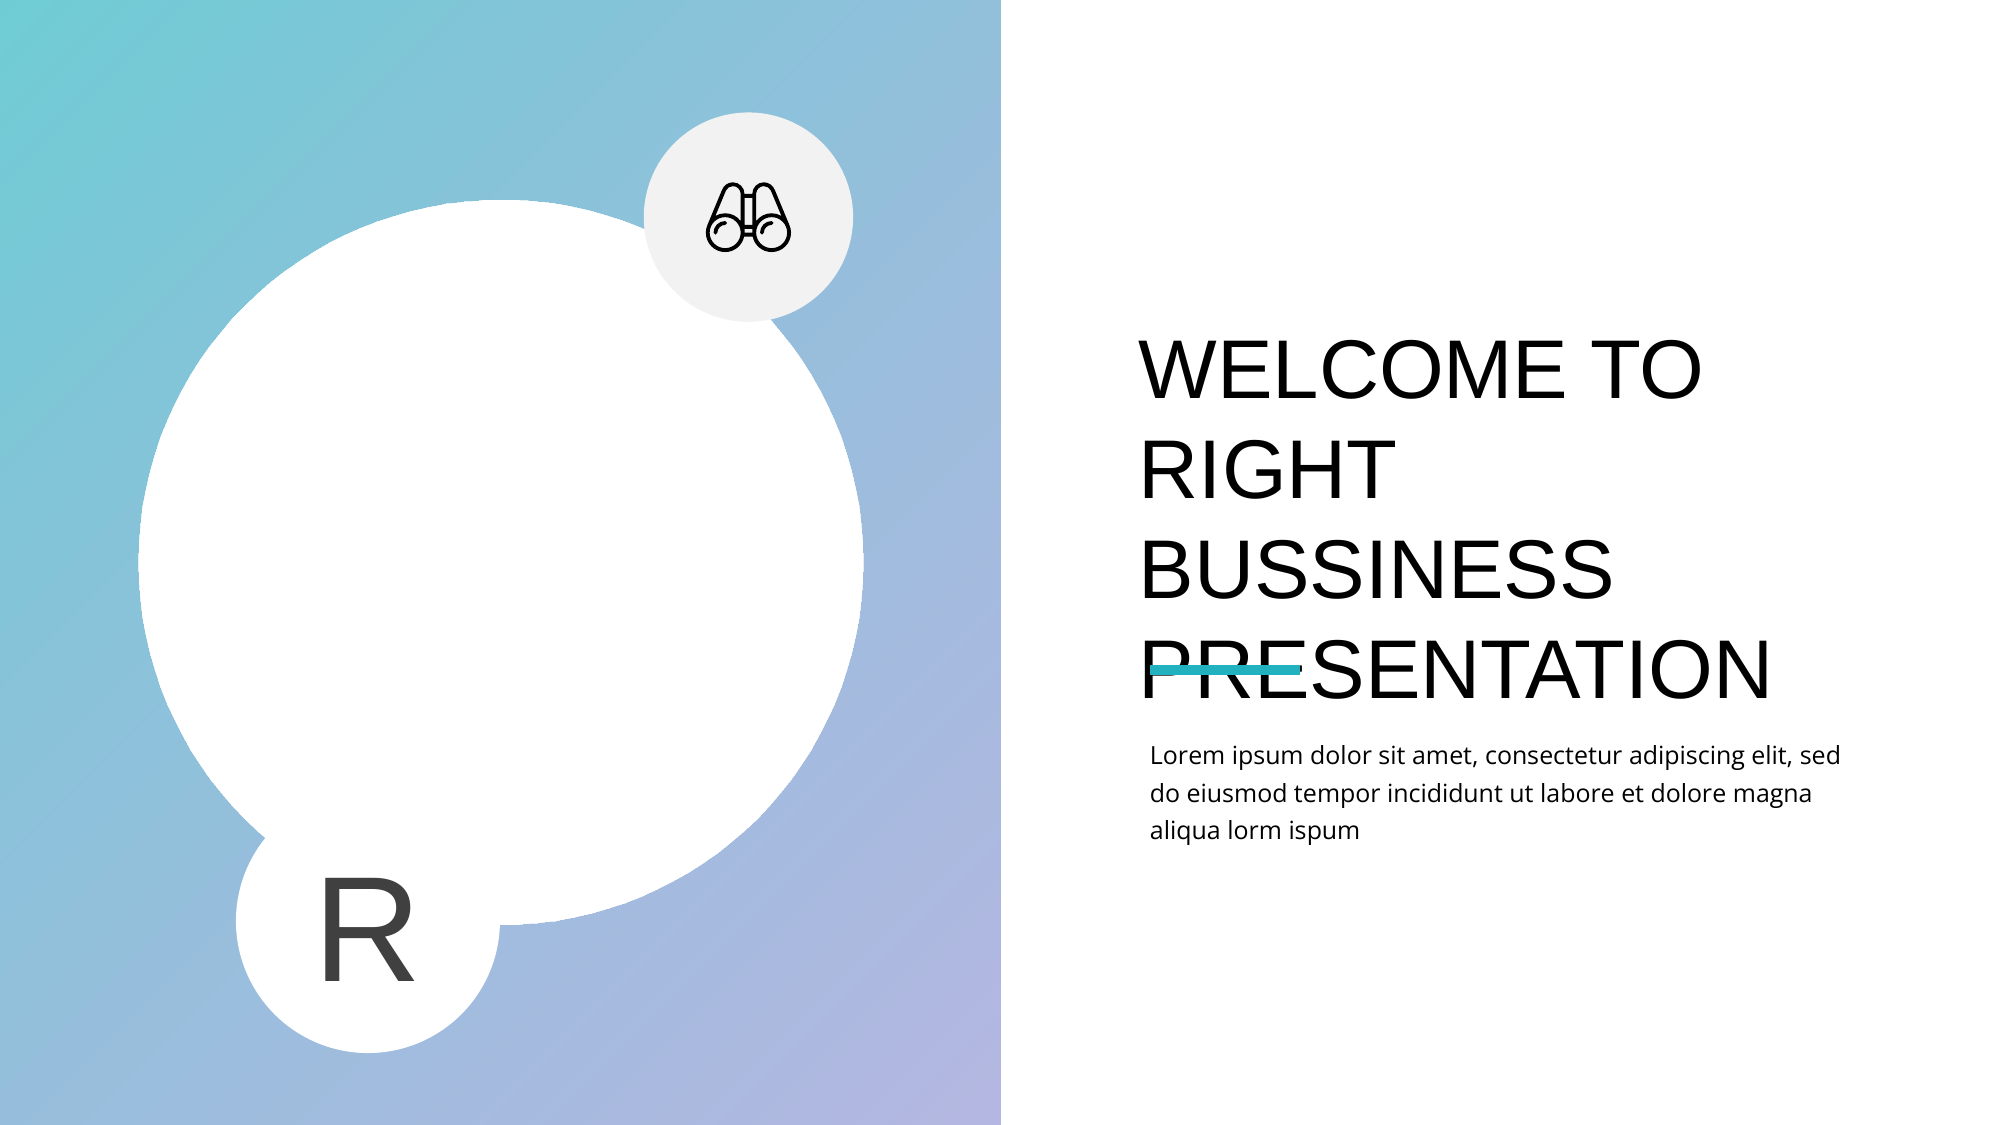

WELCOME TO RIGHT BUSSINESS PRESENTATION
Lorem ipsum dolor sit amet, consectetur adipiscing elit, sed do eiusmod tempor incididunt ut labore et dolore magna aliqua lorm ispum
R